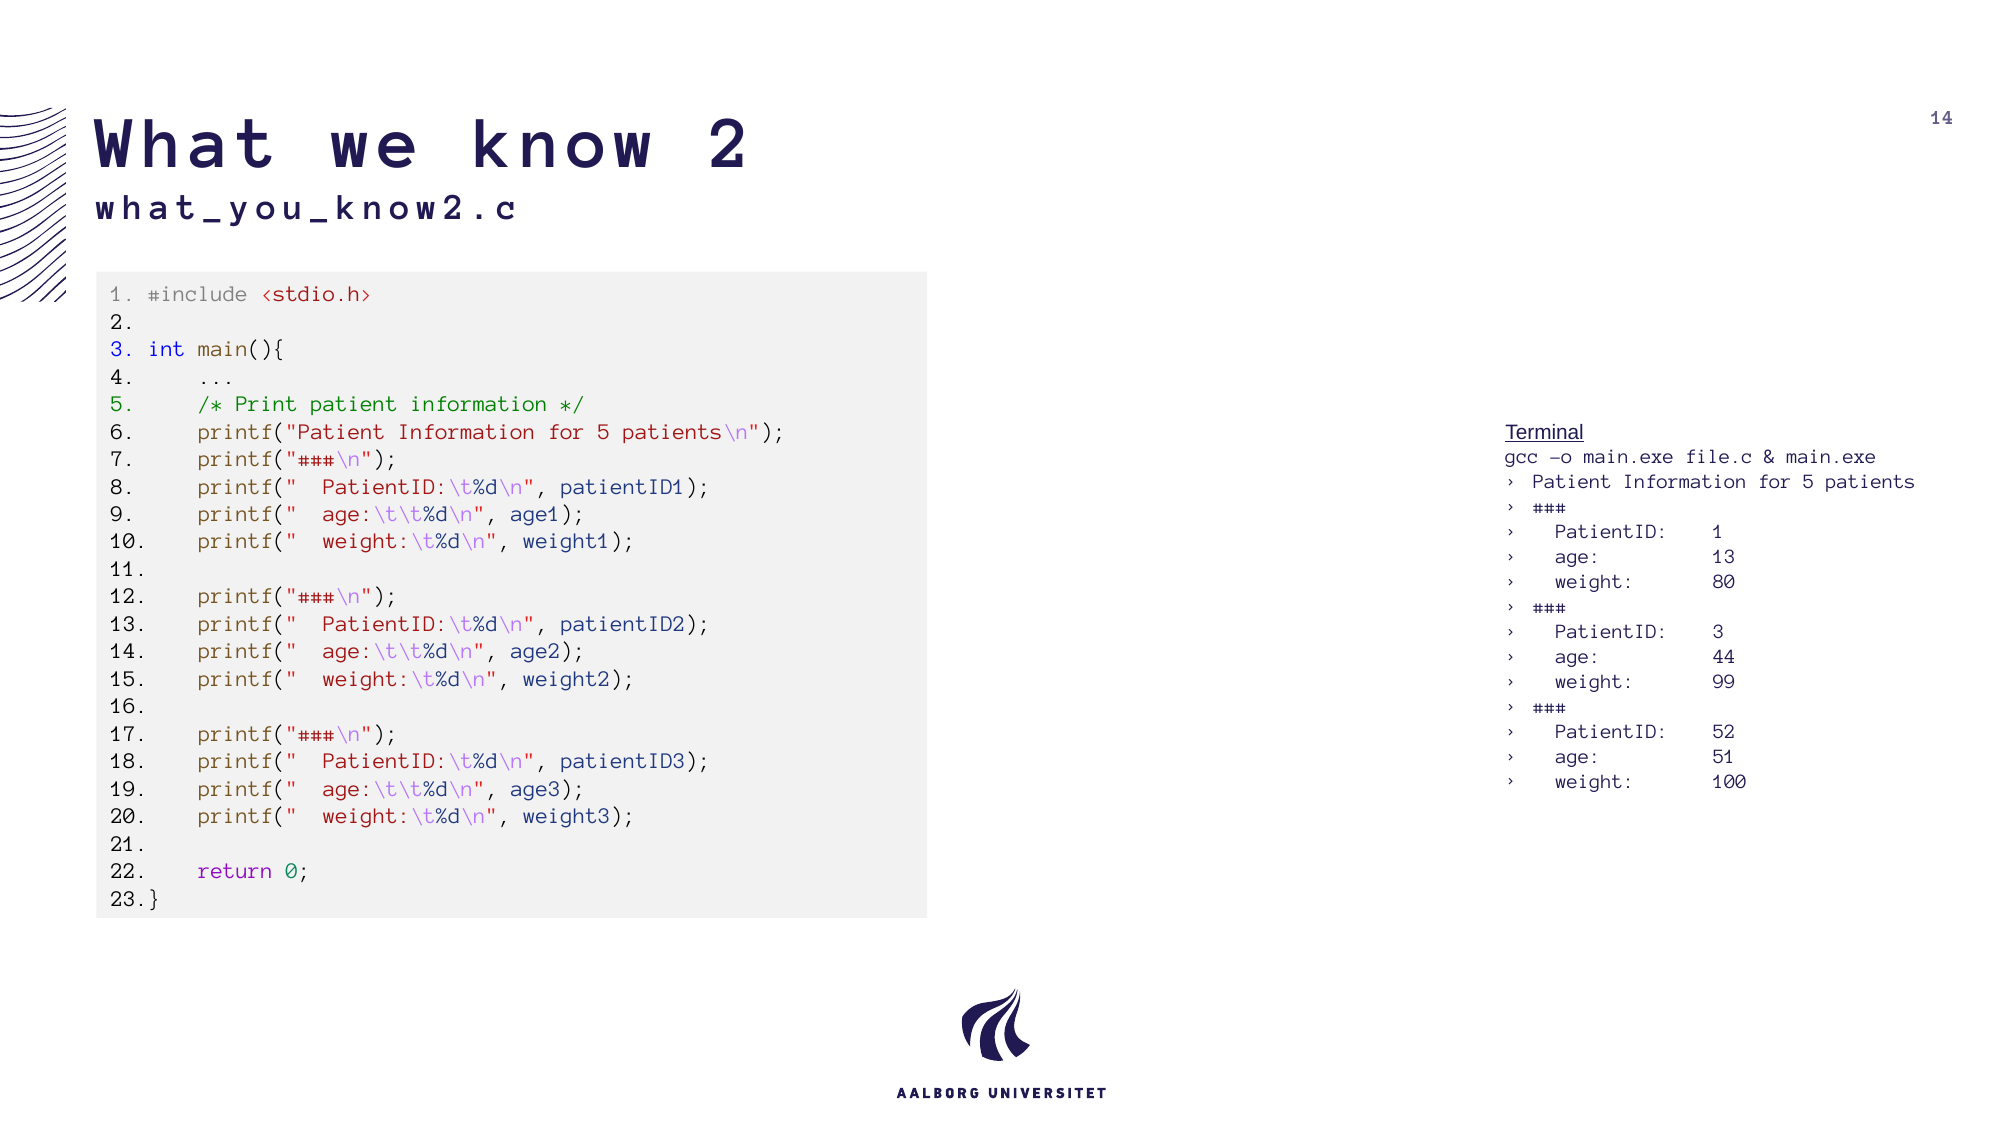

# What we know 2 what_you_know2.c
14
#include <stdio.h>

int main(){
    ...
    /* Print patient information */
    printf("Patient Information for 5 patients\n");
    printf("###\n");
    printf("  PatientID:\t%d\n", patientID1);
    printf("  age:\t\t%d\n", age1);
    printf("  weight:\t%d\n", weight1);

    printf("###\n");
    printf("  PatientID:\t%d\n", patientID2);
    printf("  age:\t\t%d\n", age2);
    printf("  weight:\t%d\n", weight2);

    printf("###\n");
    printf("  PatientID:\t%d\n", patientID3);
    printf("  age:\t\t%d\n", age3);
    printf("  weight:\t%d\n", weight3);

    return 0;
}
Terminal
gcc –o main.exe file.c & main.exe
Patient Information for 5 patients
###
  PatientID:    1
  age:          13
  weight:       80
###
  PatientID:    3
  age:          44
  weight:       99
###
  PatientID:    52
  age:          51
  weight:       100